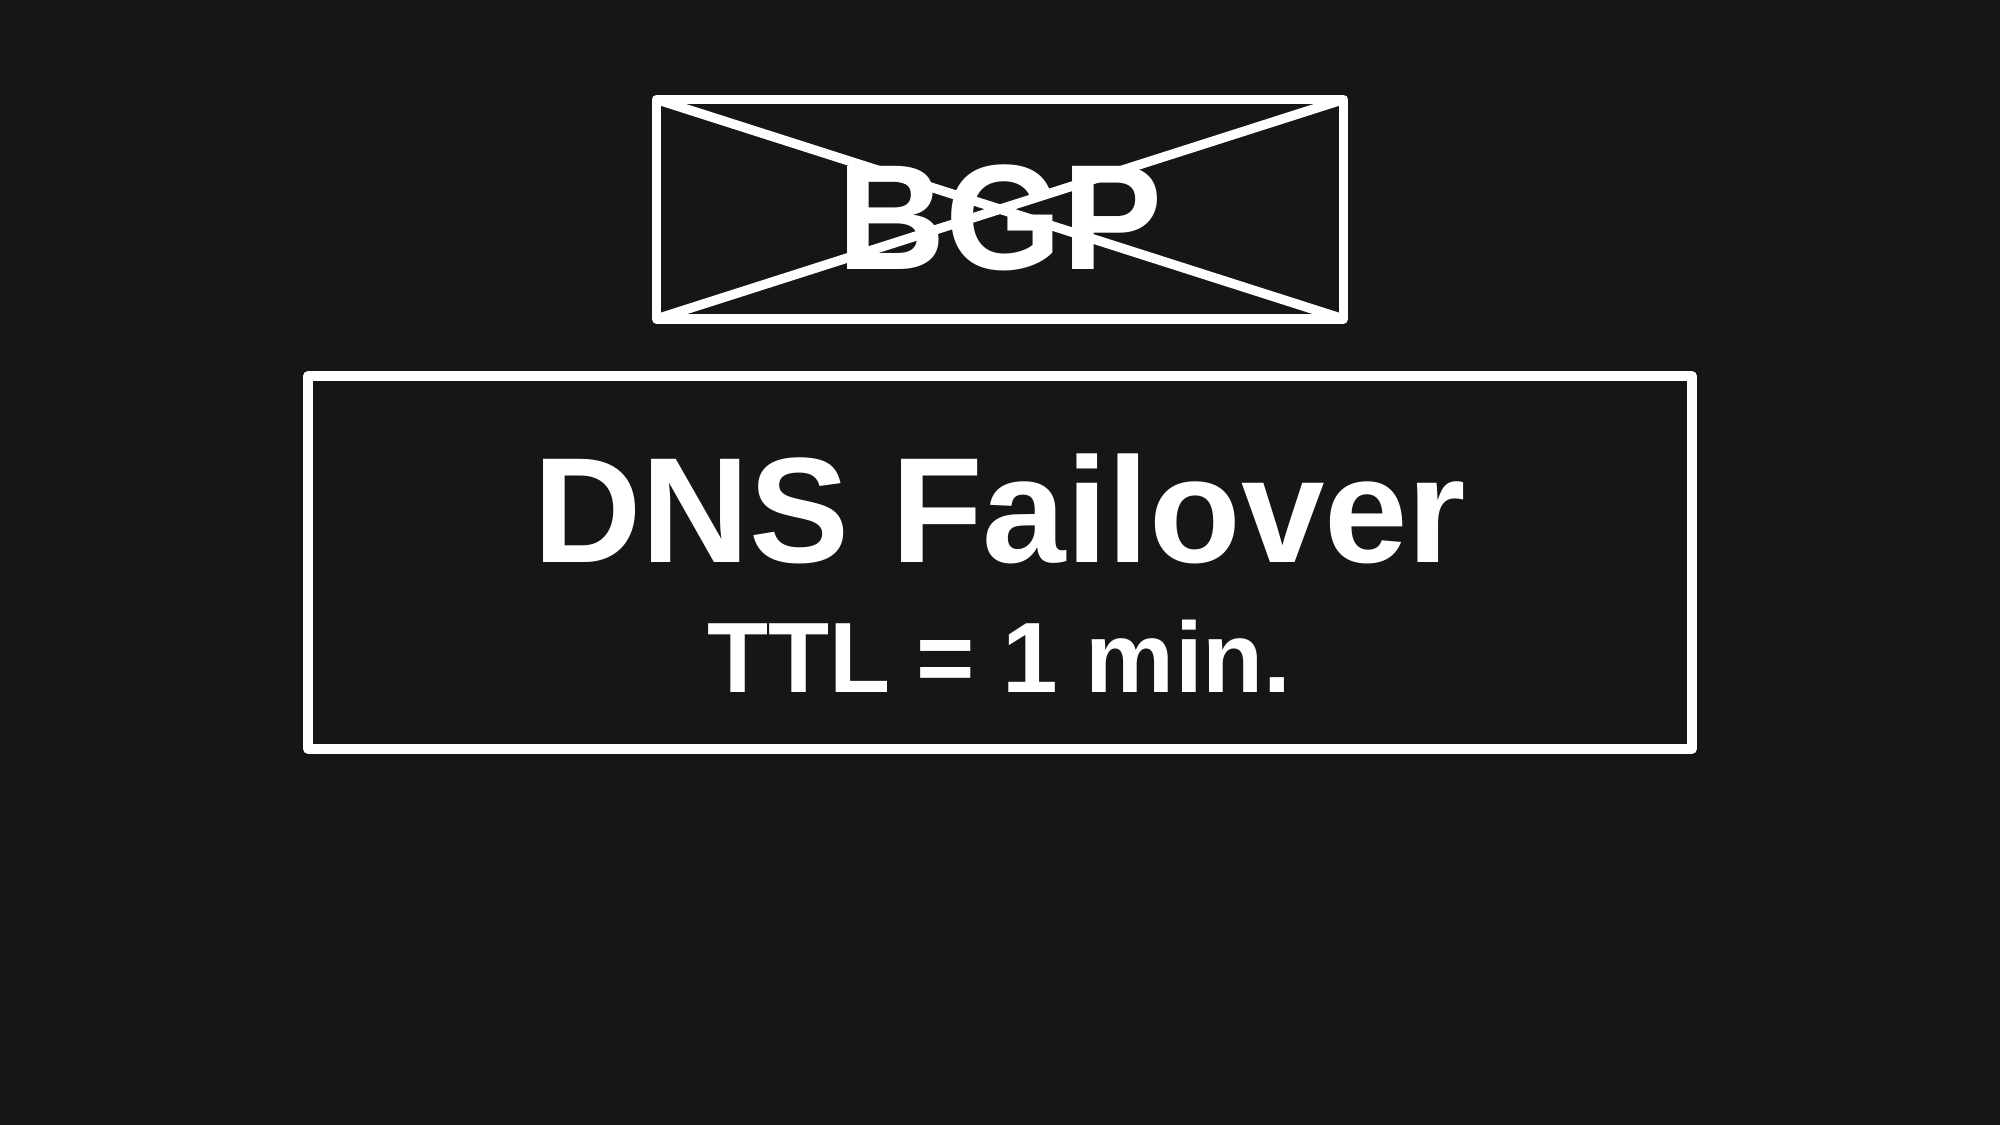

BGP
DNS Failover
TTL = 1 min.